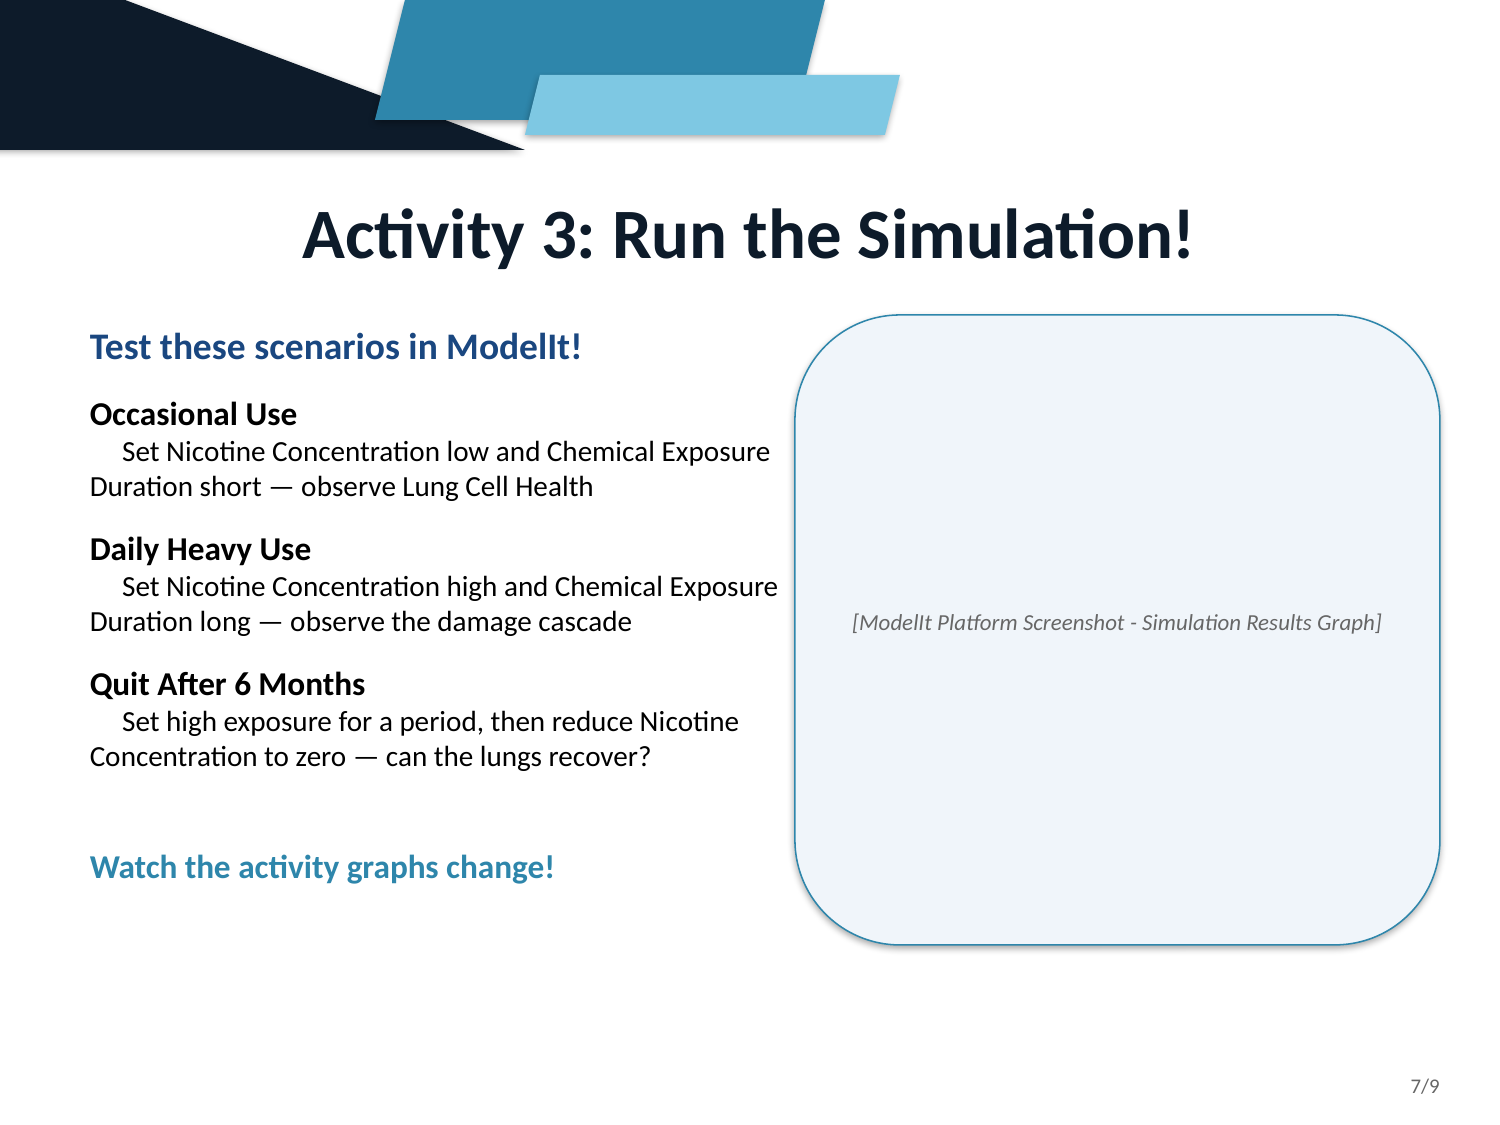

Activity 3: Run the Simulation!
Test these scenarios in ModelIt!
Occasional Use
     Set Nicotine Concentration low and Chemical Exposure Duration short — observe Lung Cell Health
Daily Heavy Use
     Set Nicotine Concentration high and Chemical Exposure Duration long — observe the damage cascade
Quit After 6 Months
     Set high exposure for a period, then reduce Nicotine Concentration to zero — can the lungs recover?
Watch the activity graphs change!

[ModelIt Platform Screenshot - Simulation Results Graph]
7/9